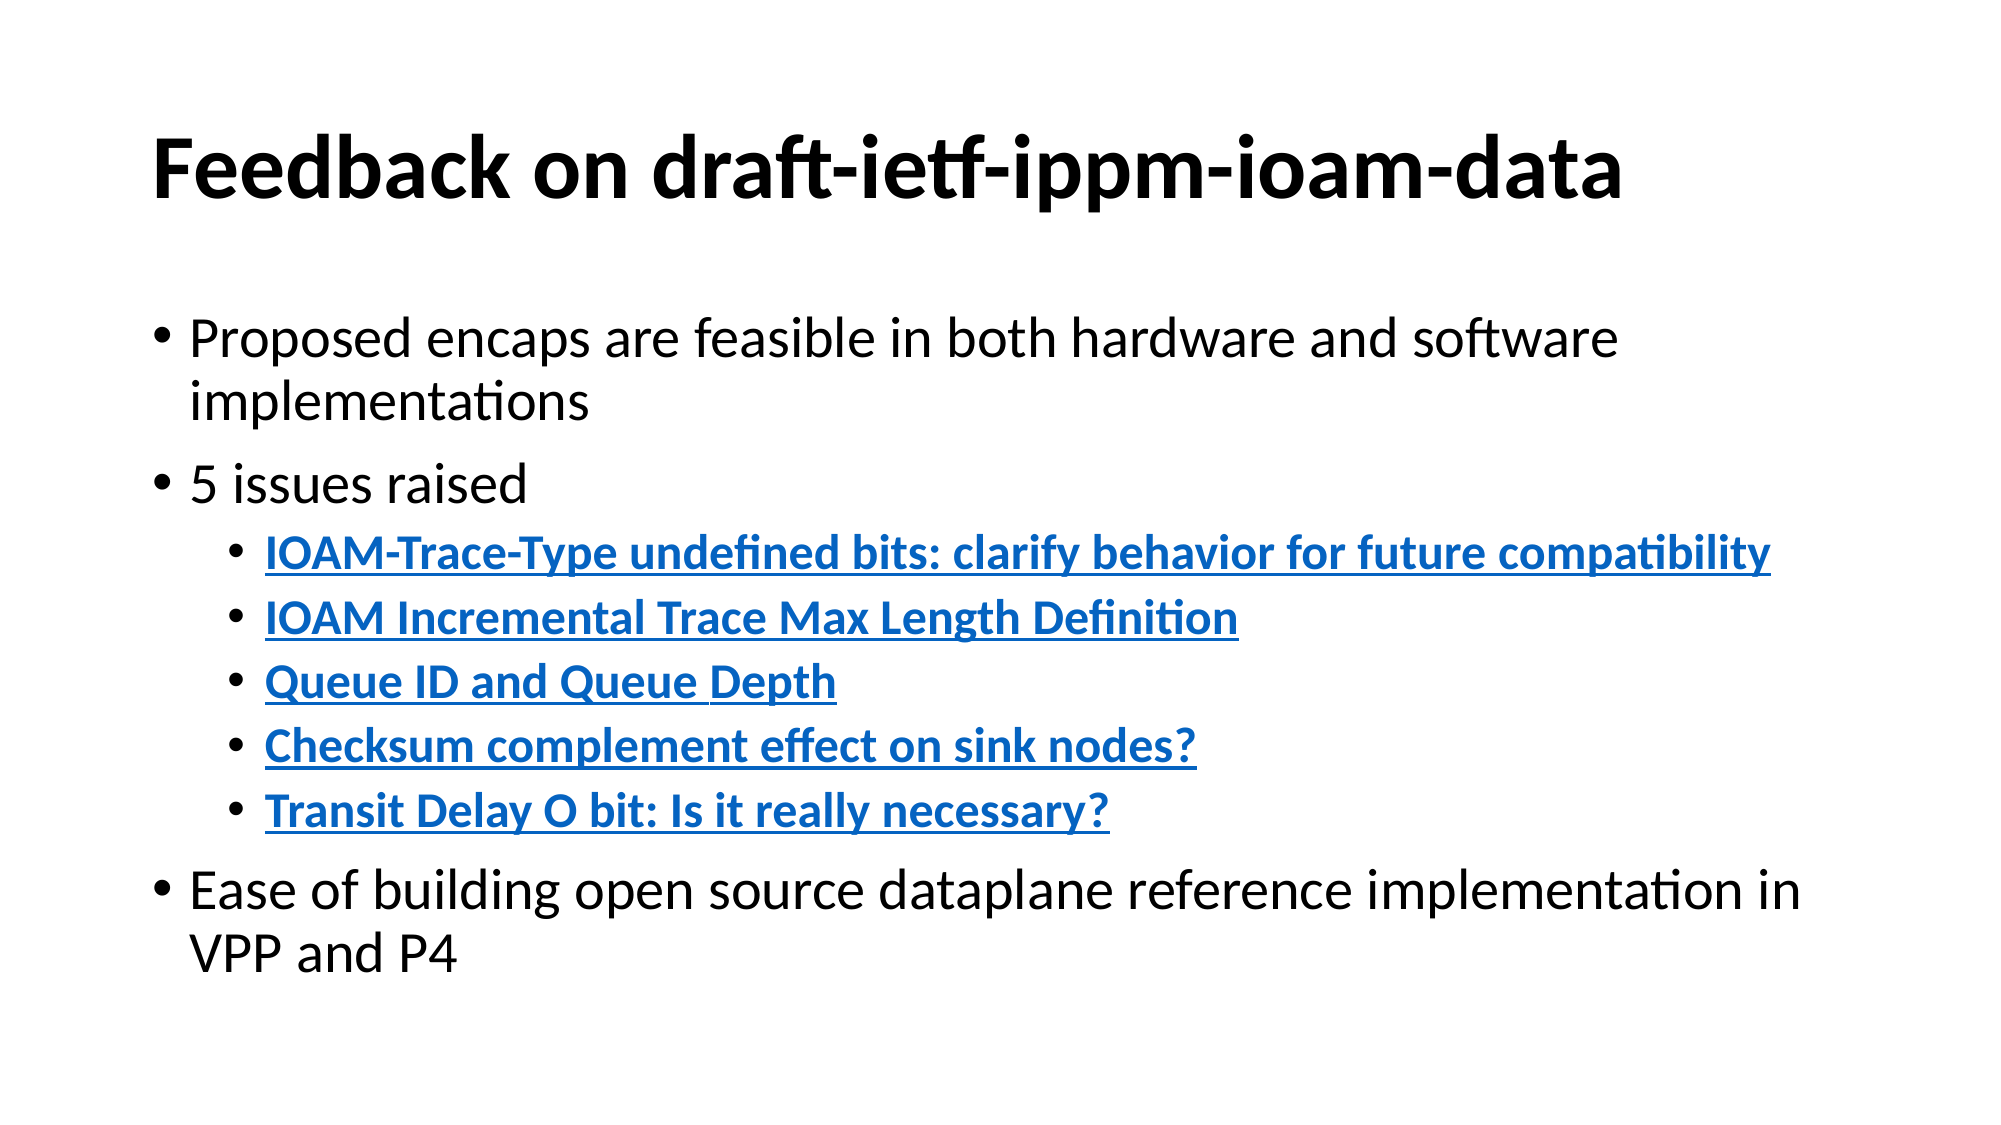

# Feedback on draft-ietf-ippm-ioam-data
Proposed encaps are feasible in both hardware and software implementations
5 issues raised
IOAM-Trace-Type undefined bits: clarify behavior for future compatibility
IOAM Incremental Trace Max Length Definition
Queue ID and Queue Depth
Checksum complement effect on sink nodes?
Transit Delay O bit: Is it really necessary?
Ease of building open source dataplane reference implementation in VPP and P4